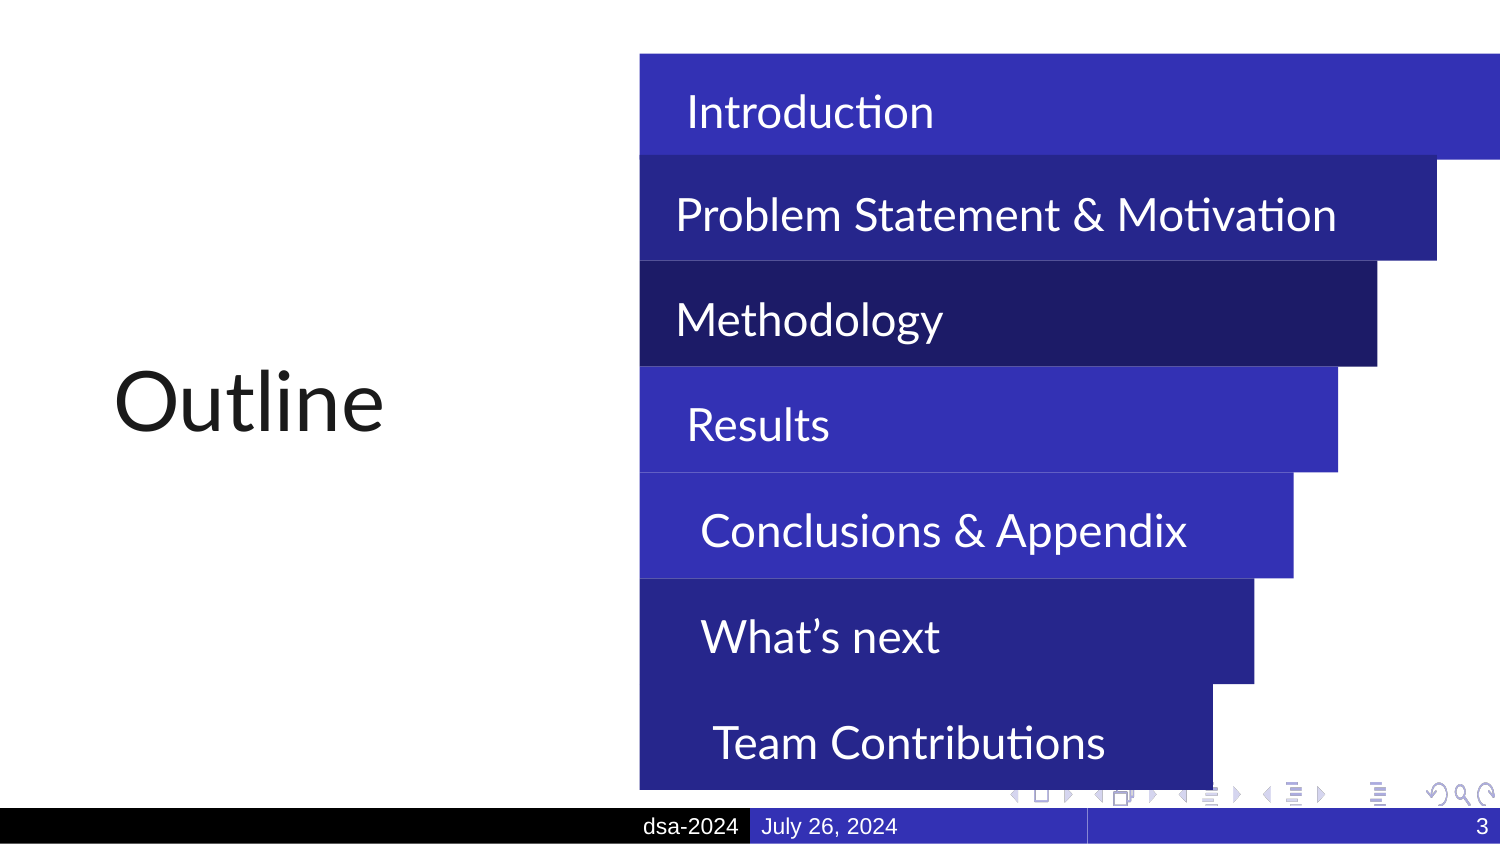

Introduction
Outline

Problem Statement & Motivation

Methodology

Results

Conclusions & Appendix

What’s next

Team Contributions
dsa-2024
July 26, 2024
3